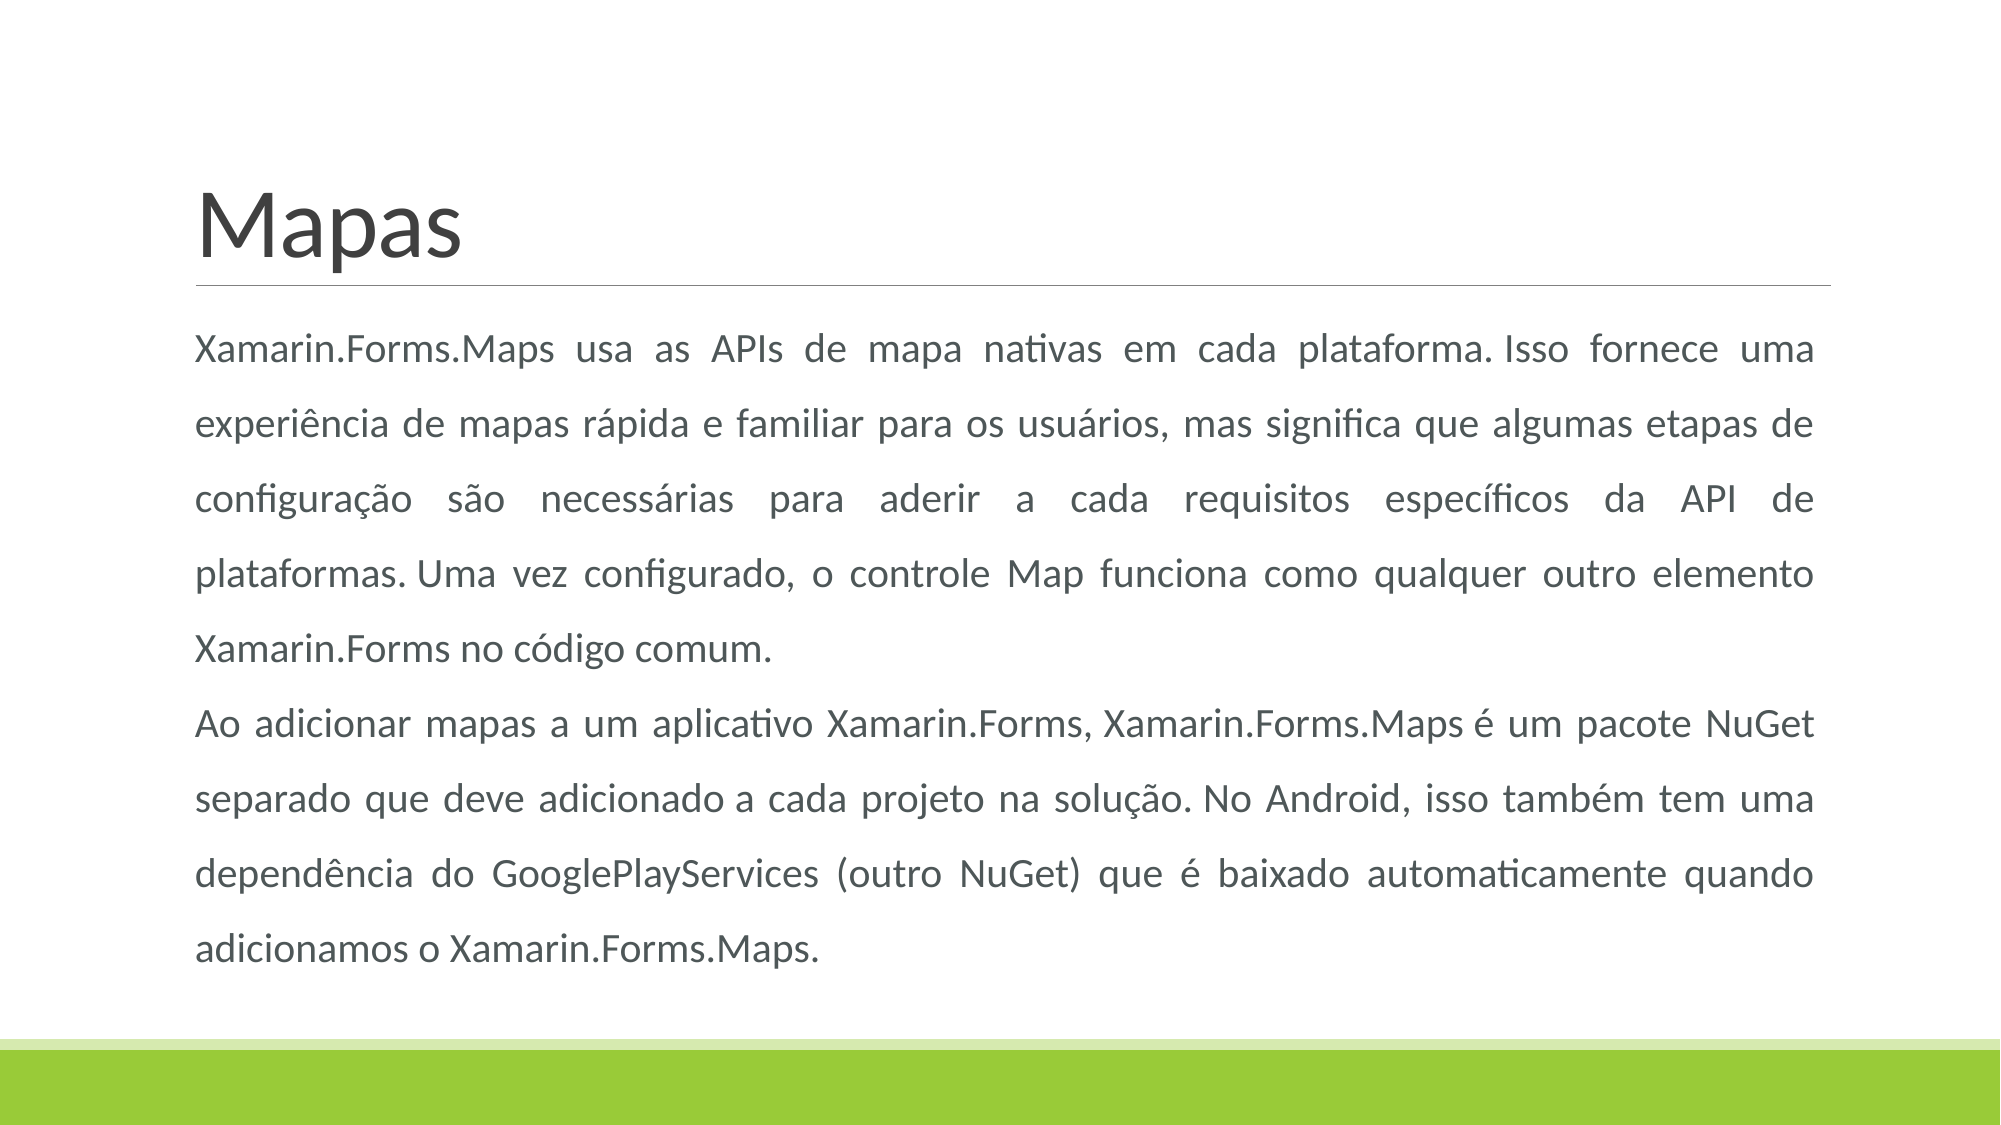

# Mapas
Xamarin.Forms.Maps usa as APIs de mapa nativas em cada plataforma. Isso fornece uma experiência de mapas rápida e familiar para os usuários, mas significa que algumas etapas de configuração são necessárias para aderir a cada requisitos específicos da API de plataformas. Uma vez configurado, o controle Map funciona como qualquer outro elemento Xamarin.Forms no código comum.
Ao adicionar mapas a um aplicativo Xamarin.Forms, Xamarin.Forms.Maps é um pacote NuGet separado que deve adicionado a cada projeto na solução. No Android, isso também tem uma dependência do GooglePlayServices (outro NuGet) que é baixado automaticamente quando adicionamos o Xamarin.Forms.Maps.